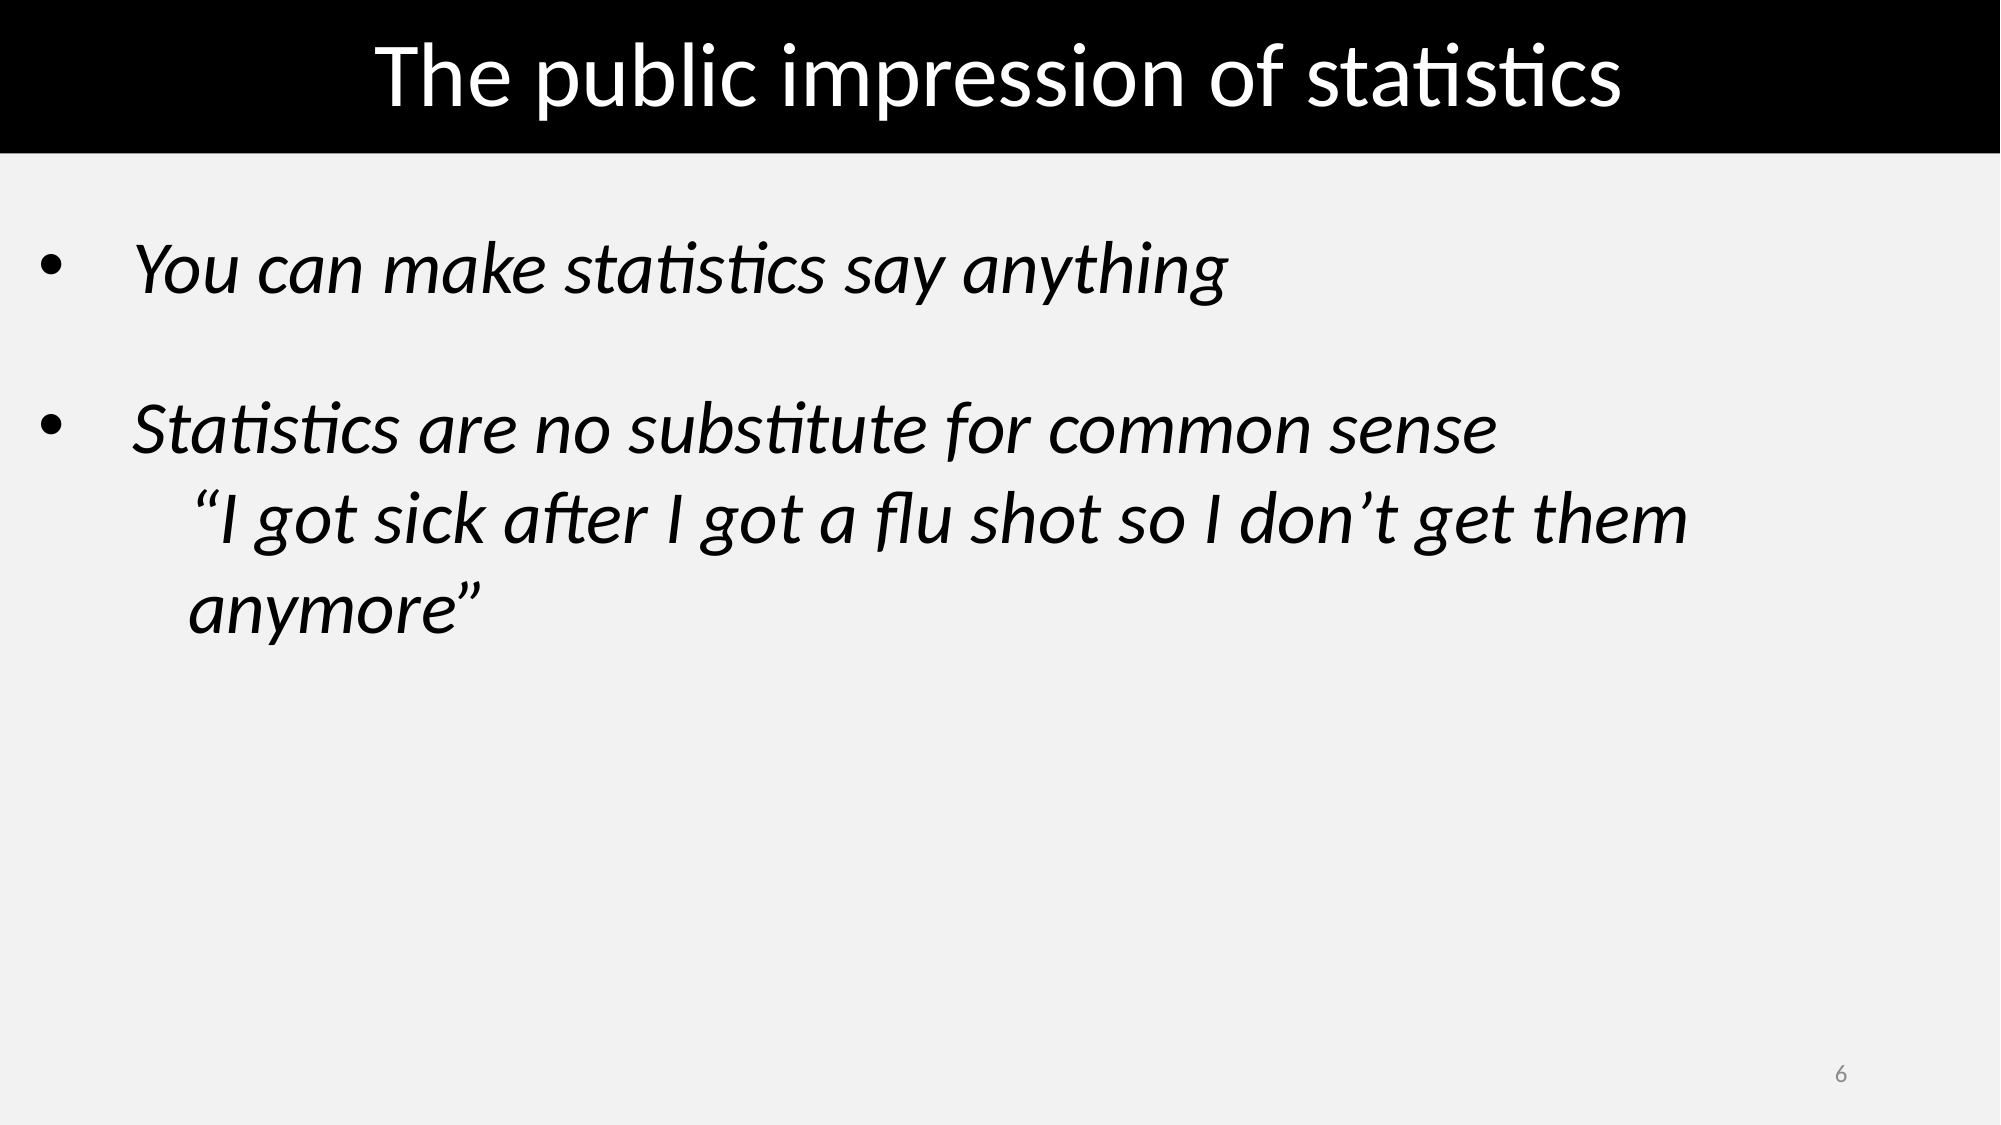

# The public impression of statistics

You can make statistics say anything

Statistics are no substitute for common sense
“I got sick after I got a flu shot so I don’t get them anymore”
6